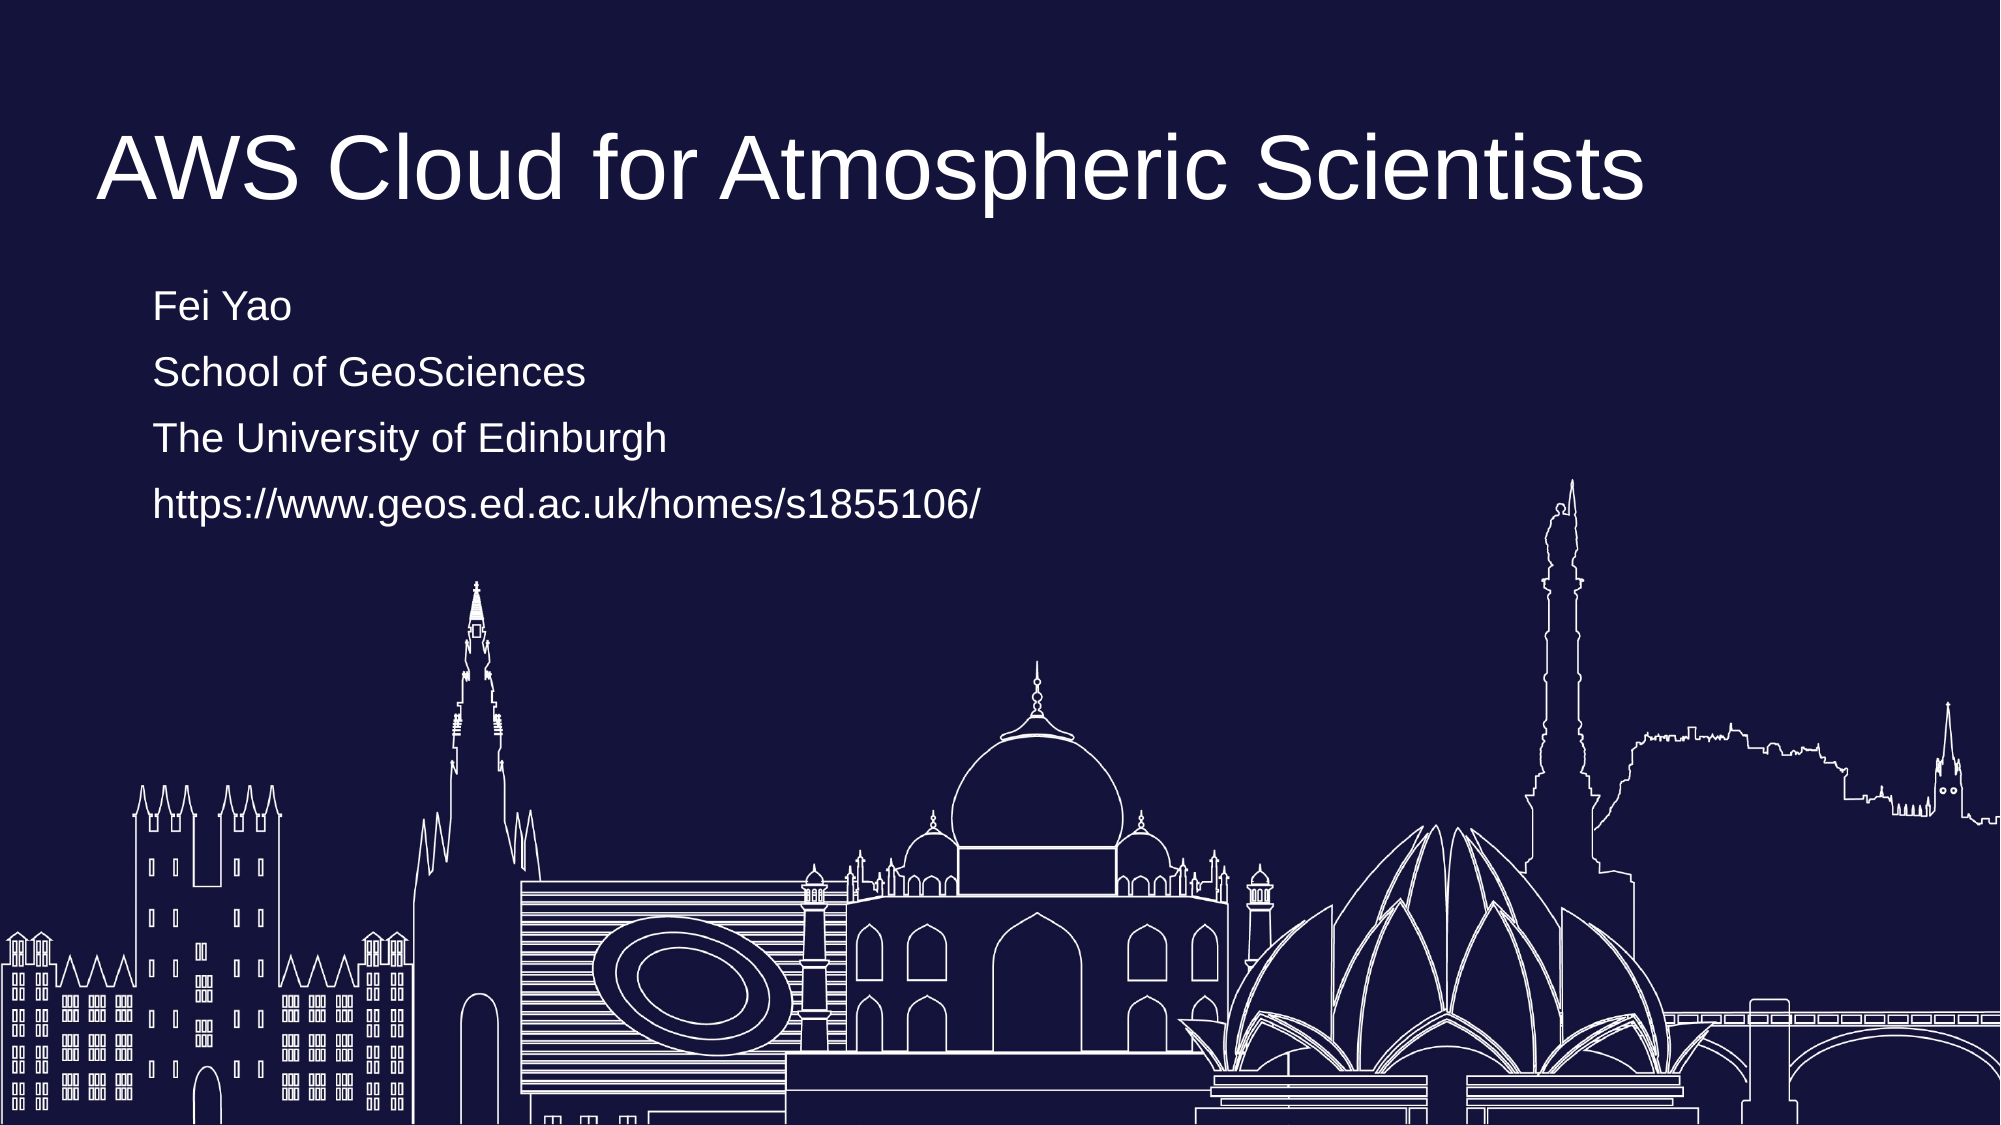

# AWS Cloud for Atmospheric Scientists
Fei Yao
School of GeoSciences
The University of Edinburgh
https://www.geos.ed.ac.uk/homes/s1855106/